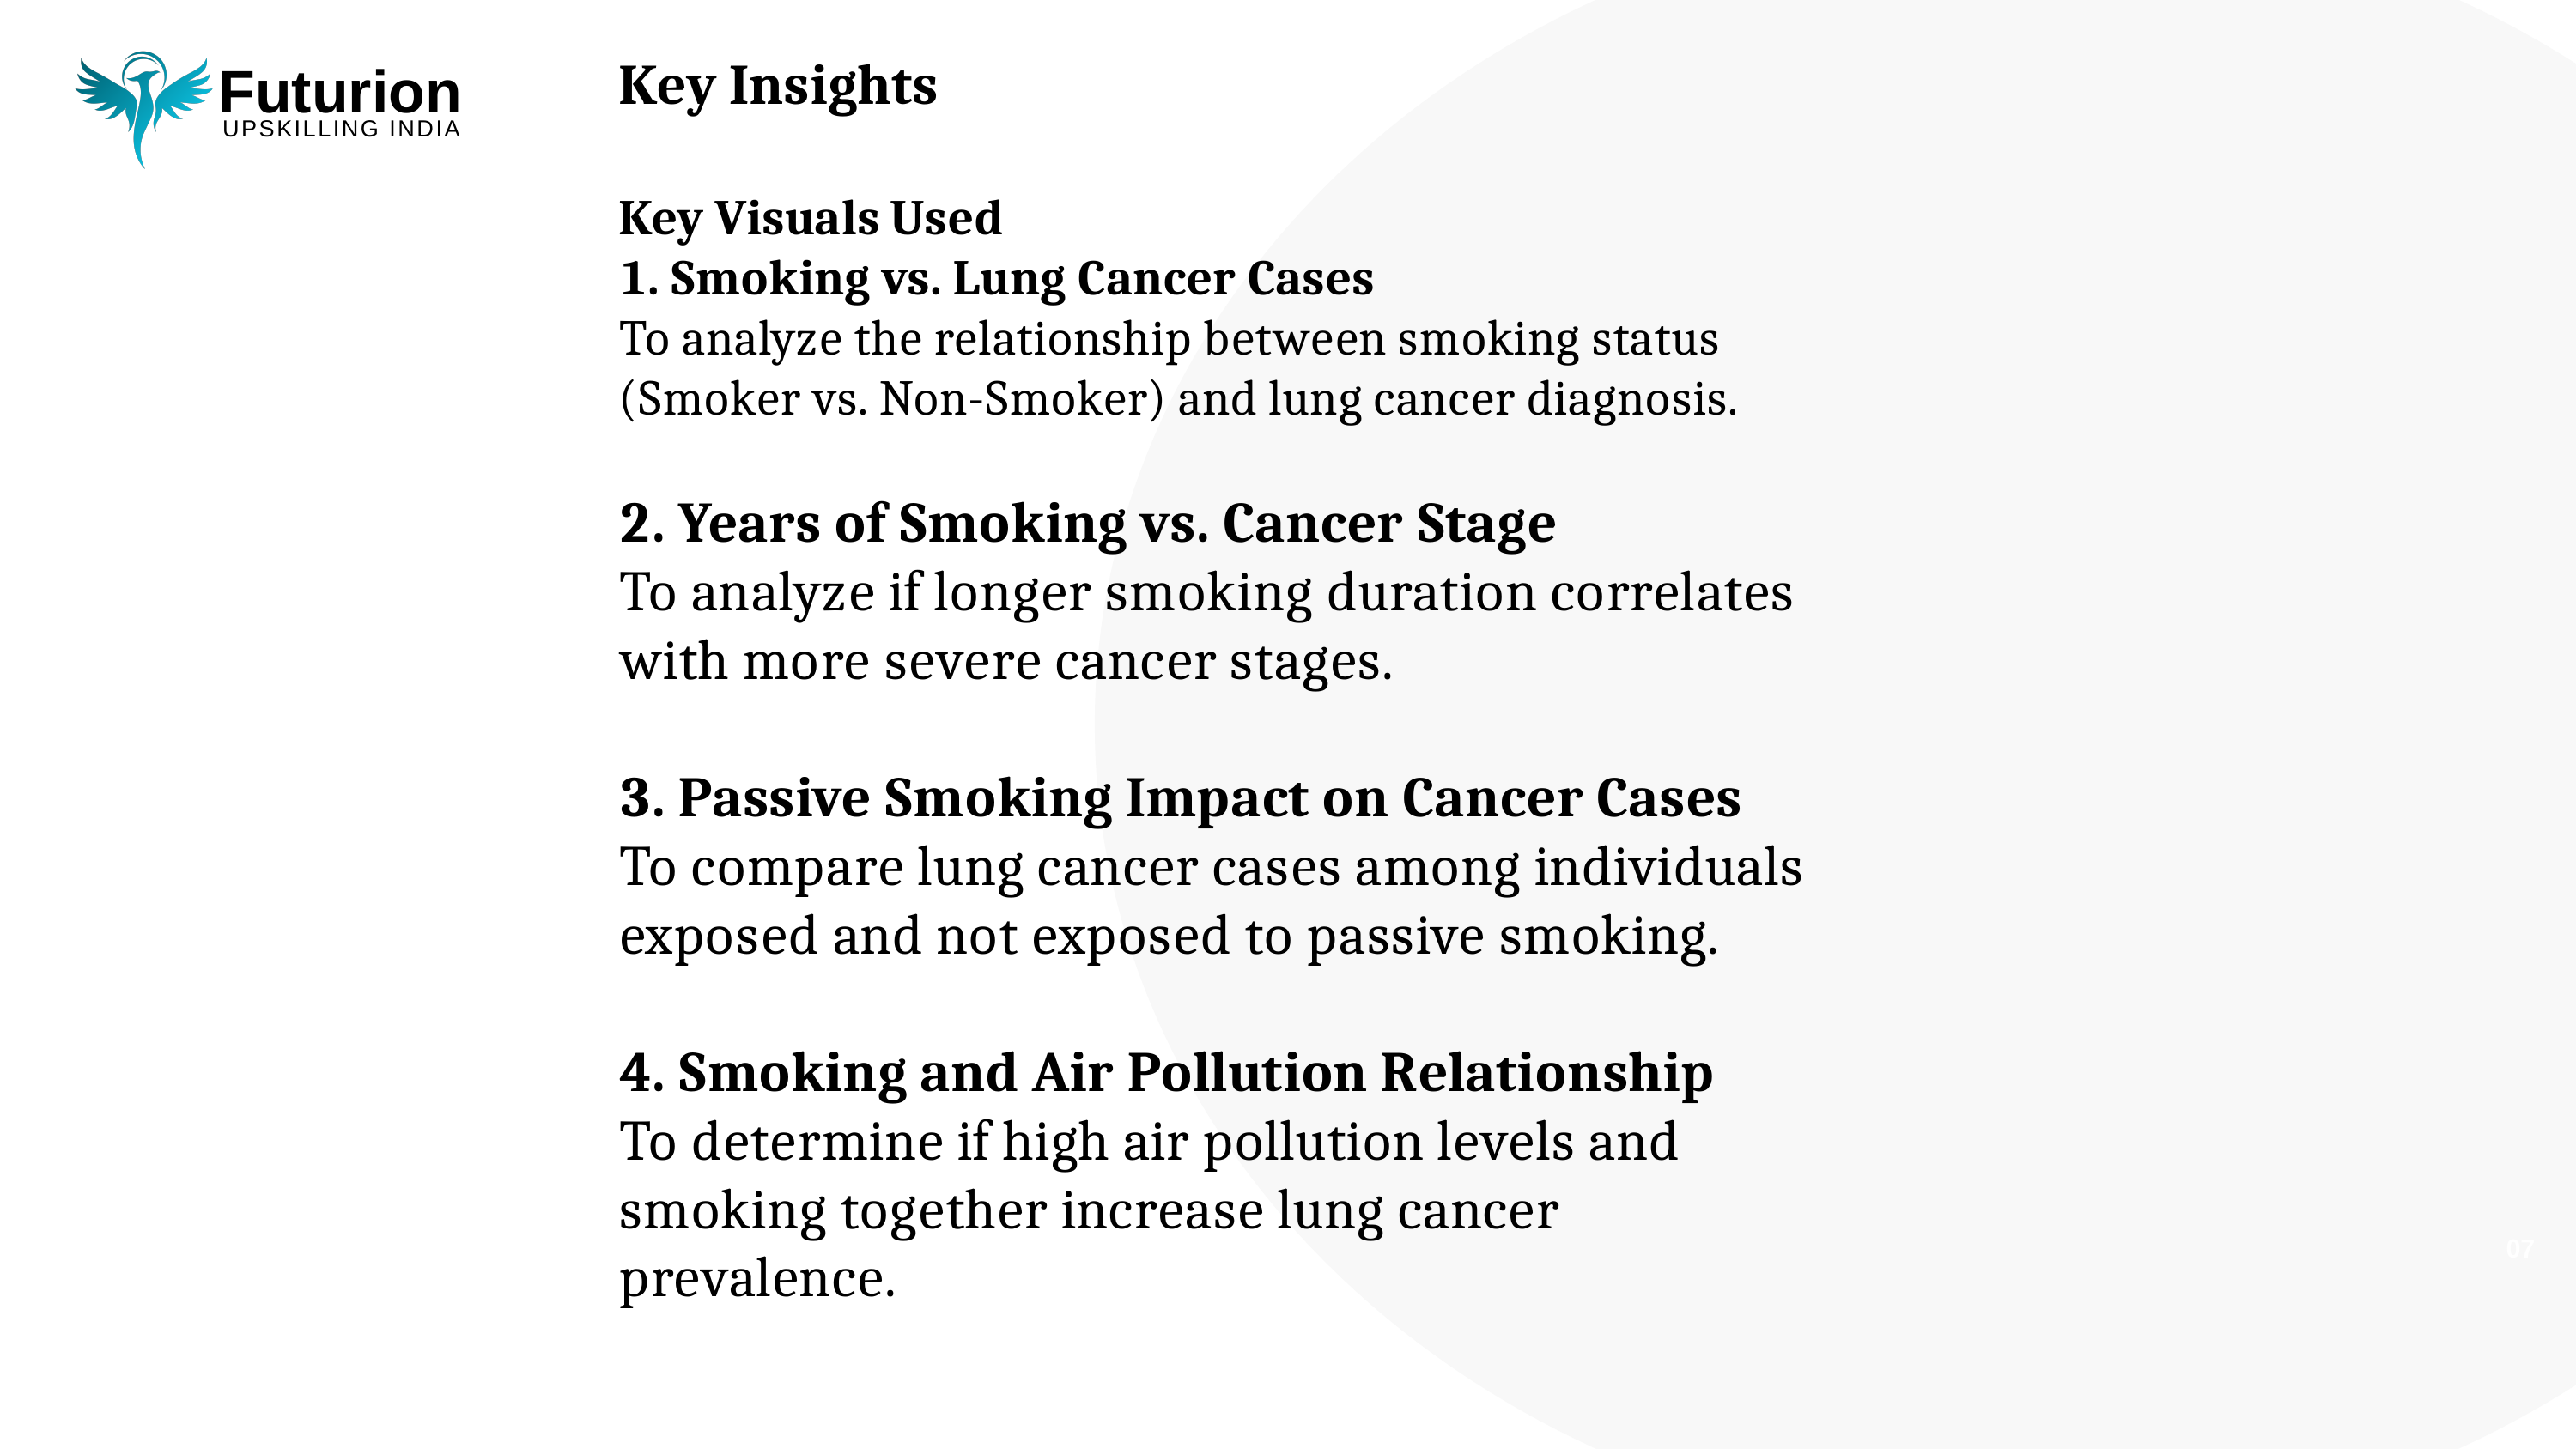

Key Insights

Key Visuals Used
1. Smoking vs. Lung Cancer Cases
To analyze the relationship between smoking status (Smoker vs. Non-Smoker) and lung cancer diagnosis.

2. Years of Smoking vs. Cancer Stage
To analyze if longer smoking duration correlates with more severe cancer stages.

3. Passive Smoking Impact on Cancer Cases
To compare lung cancer cases among individuals exposed and not exposed to passive smoking.

4. Smoking and Air Pollution Relationship
To determine if high air pollution levels and smoking together increase lung cancer prevalence.

Futurion
UPSKILLING INDIA
07